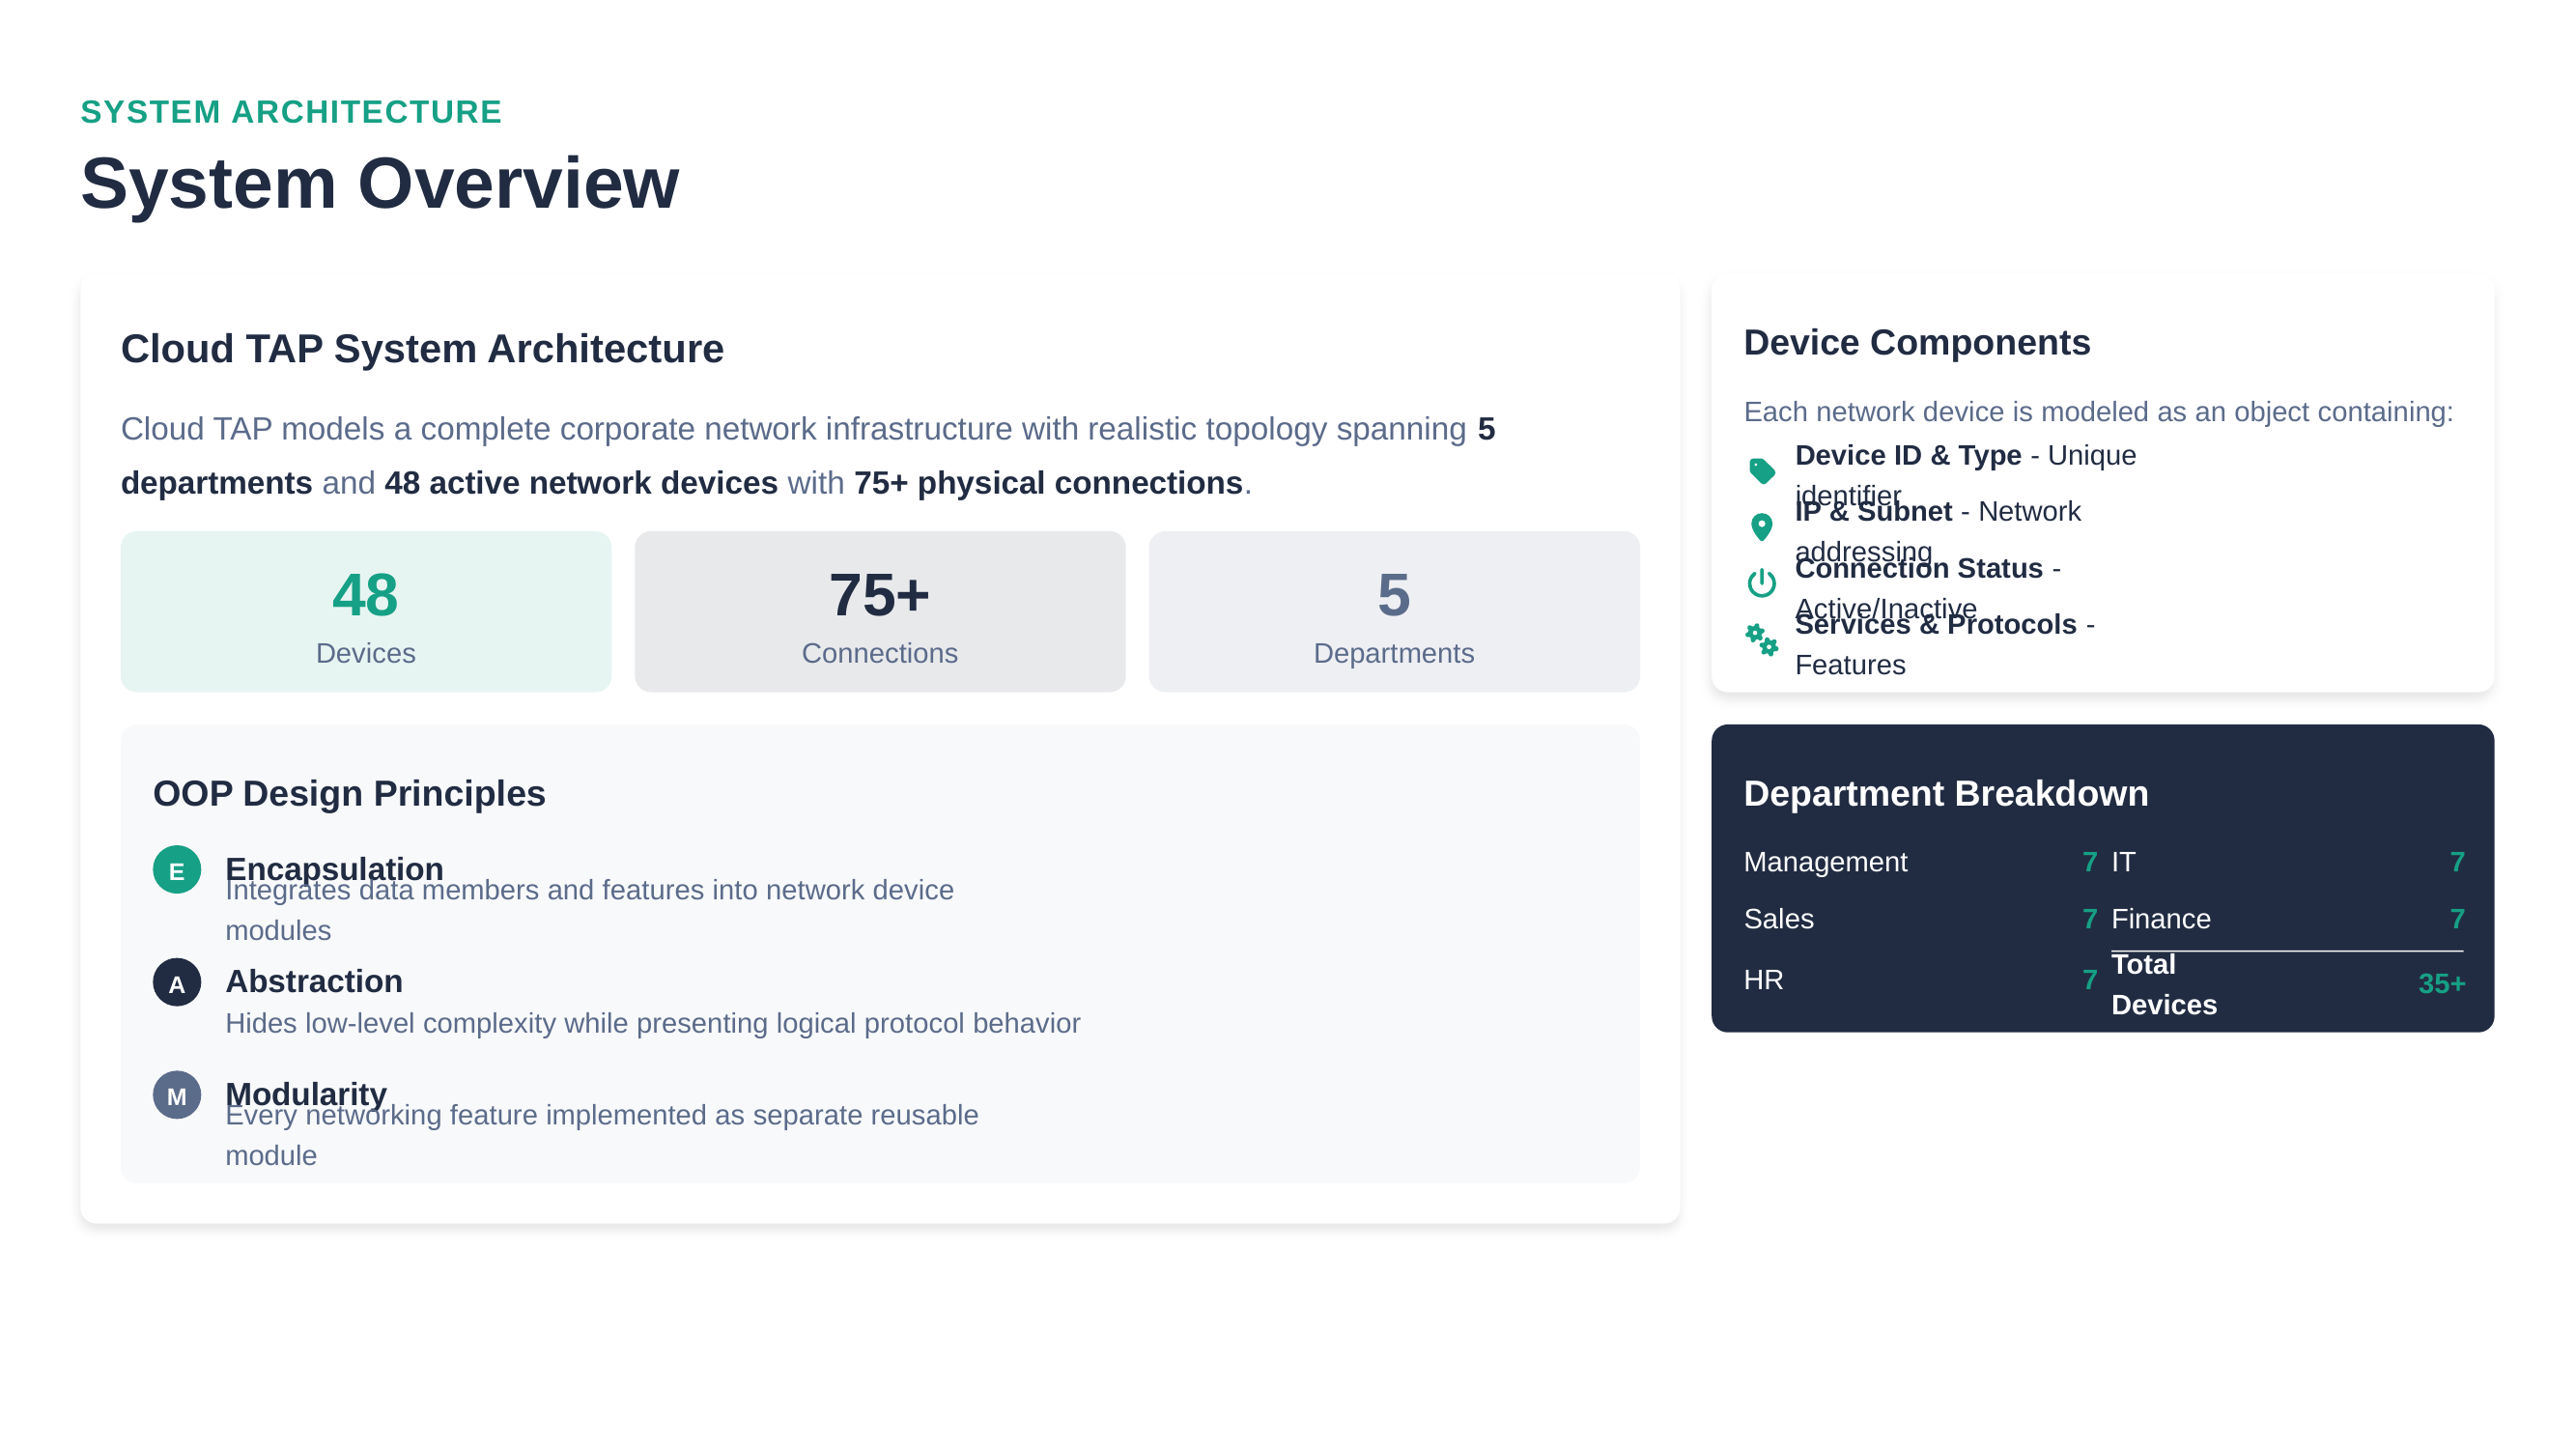

SYSTEM ARCHITECTURE
System Overview

Device Components
Cloud TAP System Architecture
Each network device is modeled as an object containing:
Cloud TAP models a complete corporate network infrastructure with realistic topology spanning 5 departments and 48 active network devices with 75+ physical connections.
Device ID & Type - Unique identifier

IP & Subnet - Network addressing

48
75+
5
Connection Status - Active/Inactive

Services & Protocols - Features

Devices
Connections
Departments

OOP Design Principles
Department Breakdown
Encapsulation
Management
7
IT
7
E

Integrates data members and features into network device modules
Sales
7
Finance
7
Abstraction
HR
7

A

Total Devices
35+
Hides low-level complexity while presenting logical protocol behavior
Modularity
M

Every networking feature implemented as separate reusable module